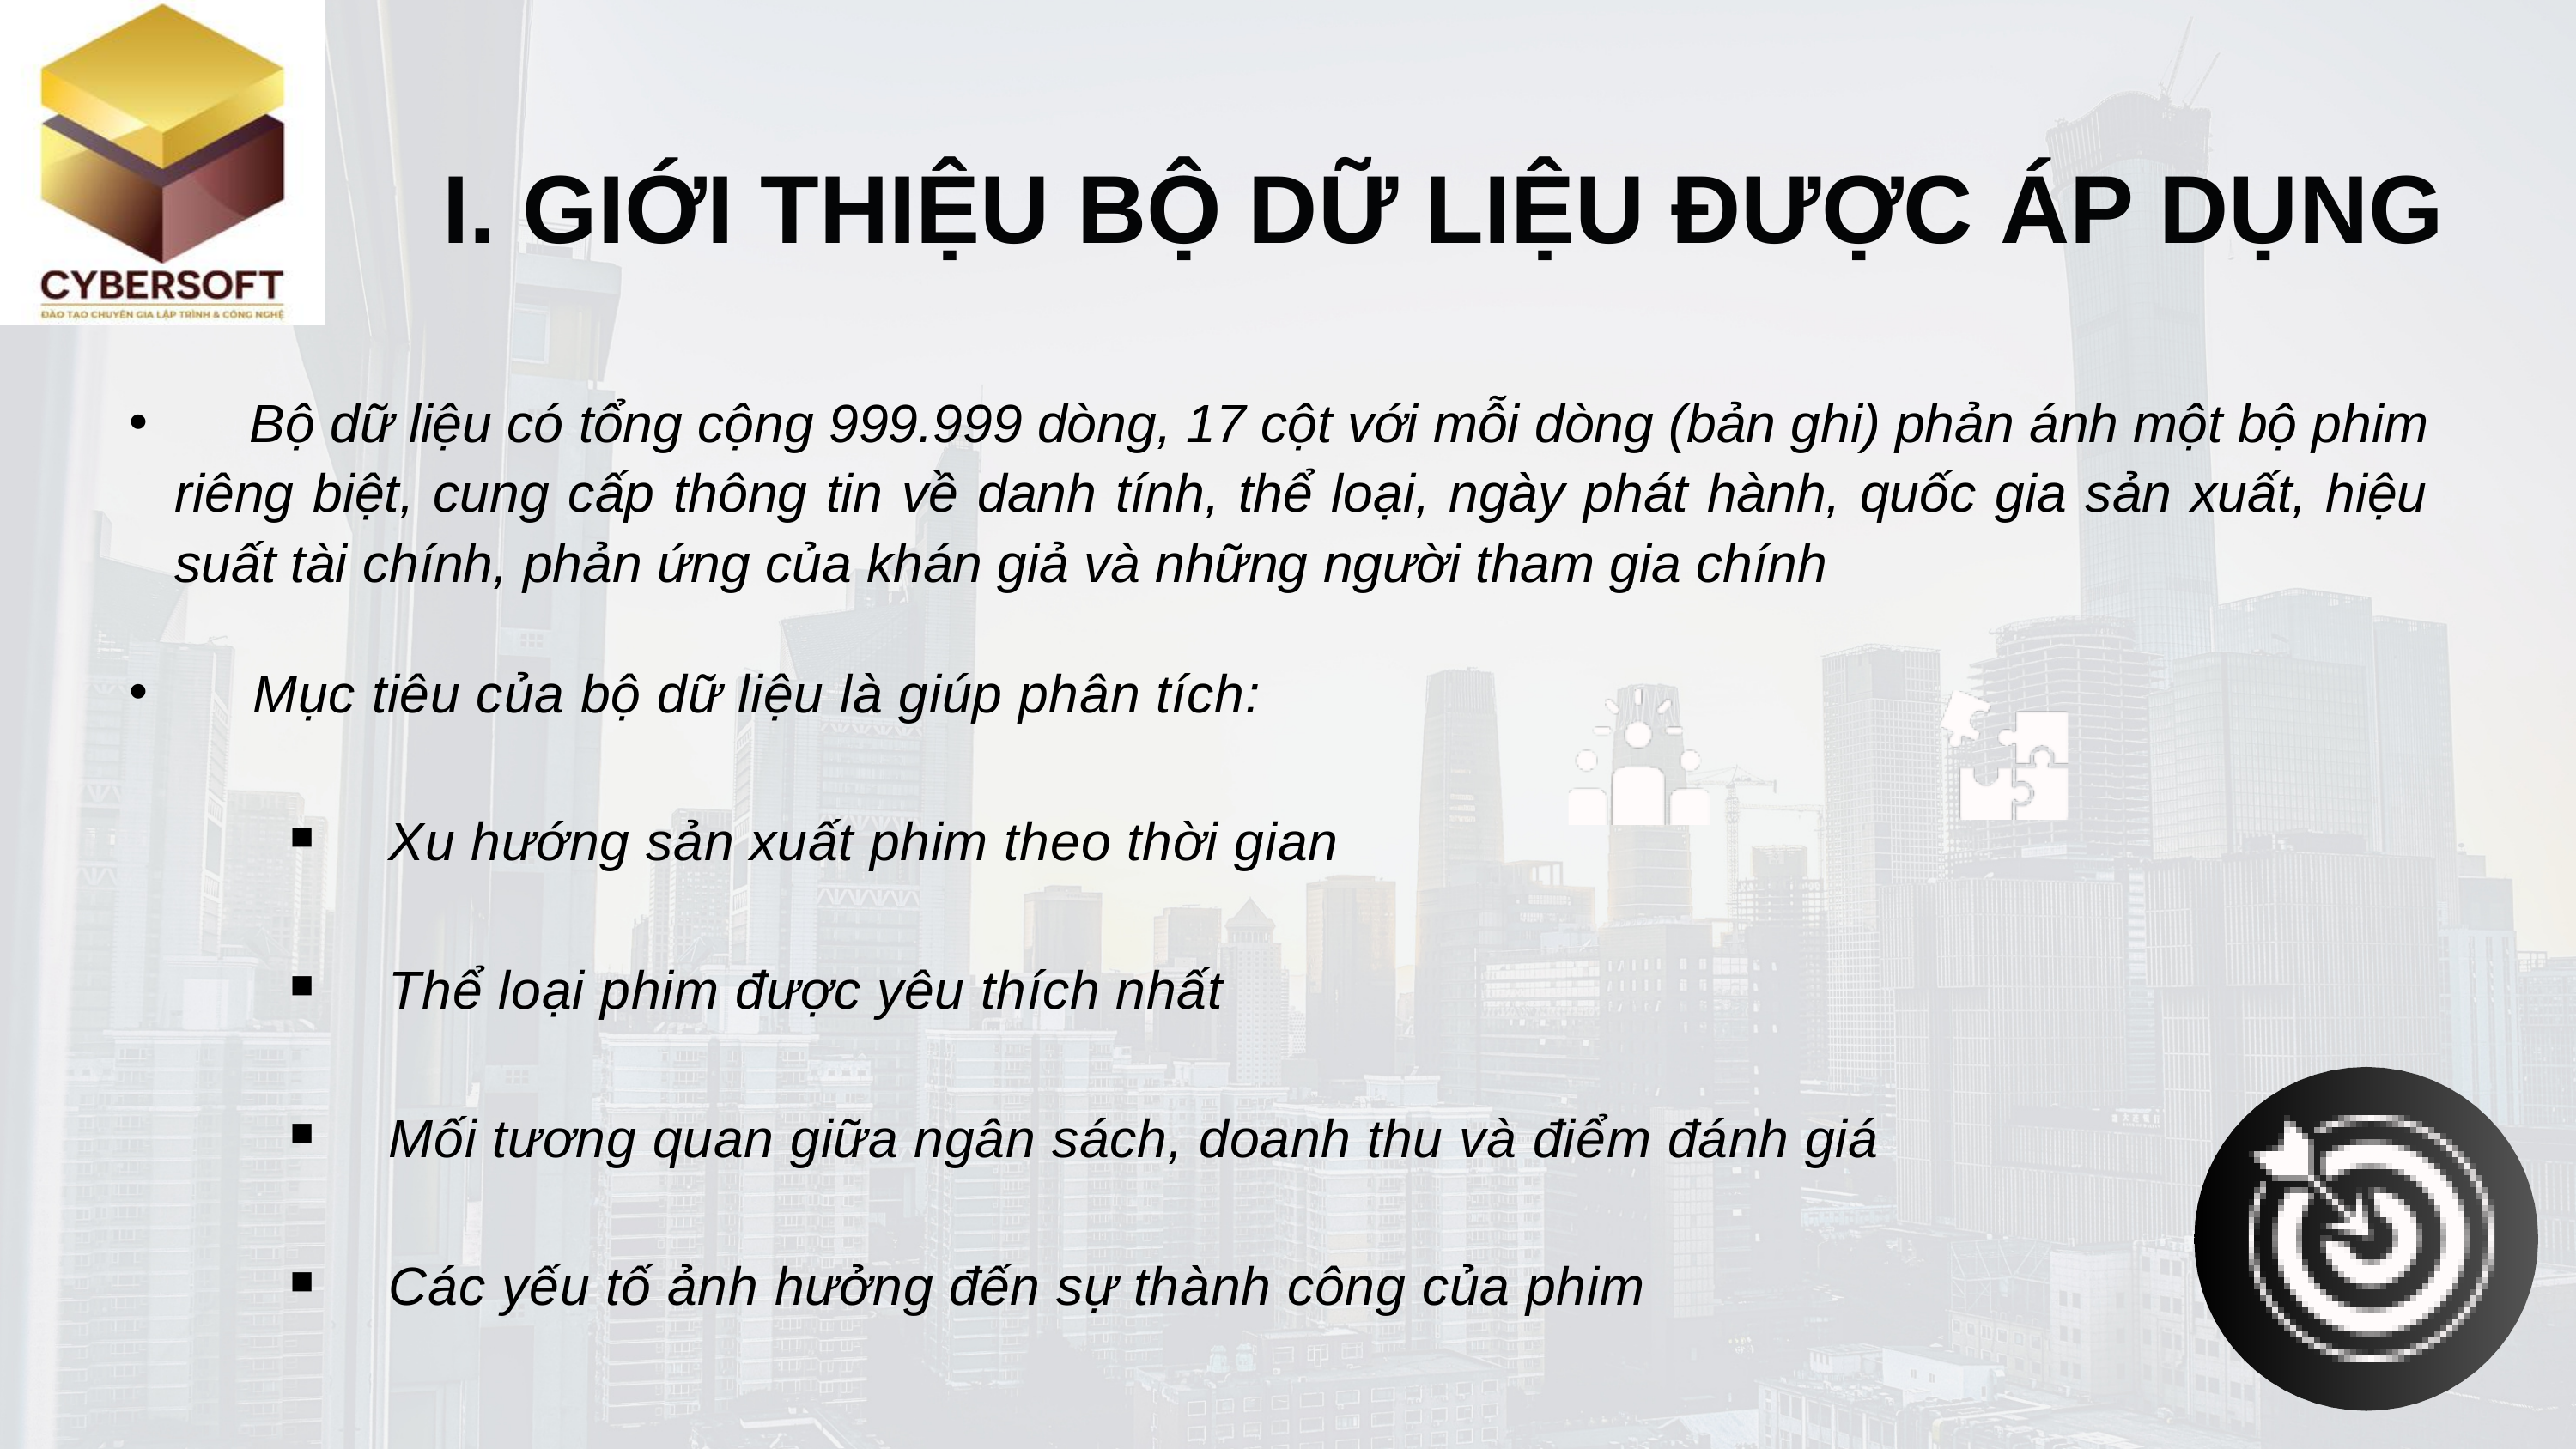

I. GIỚI THIỆU BỘ DỮ LIỆU ĐƯỢC ÁP DỤNG
     Bộ dữ liệu có tổng cộng 999.999 dòng, 17 cột với mỗi dòng (bản ghi) phản ánh một bộ phim riêng biệt, cung cấp thông tin về danh tính, thể loại, ngày phát hành, quốc gia sản xuất, hiệu suất tài chính, phản ứng của khán giả và những người tham gia chính

     Mục tiêu của bộ dữ liệu là giúp phân tích:

  Xu hướng sản xuất phim theo thời gian

  Thể loại phim được yêu thích nhất

  Mối tương quan giữa ngân sách, doanh thu và điểm đánh giá

  Các yếu tố ảnh hưởng đến sự thành công của phim